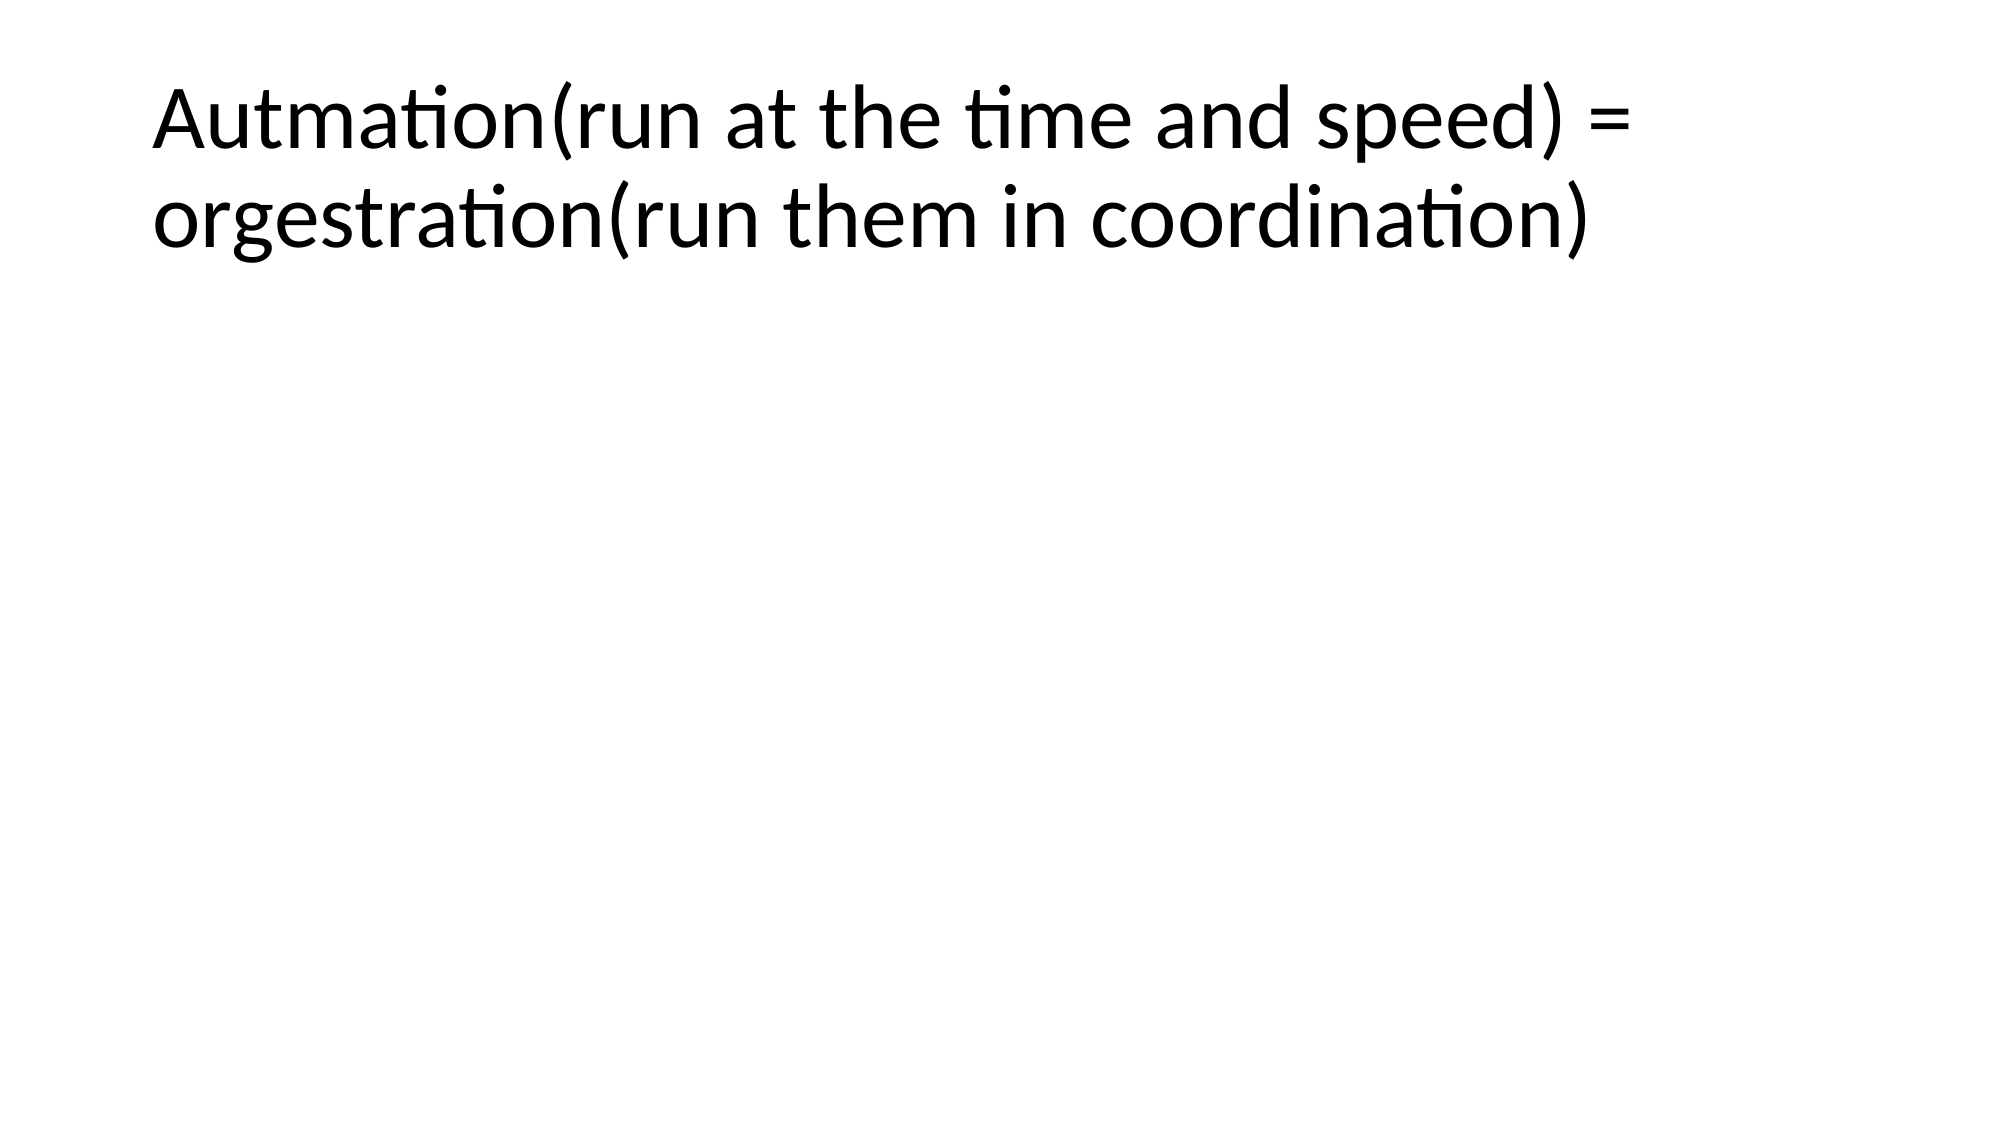

# Autmation(run at the time and speed) = orgestration(run them in coordination)